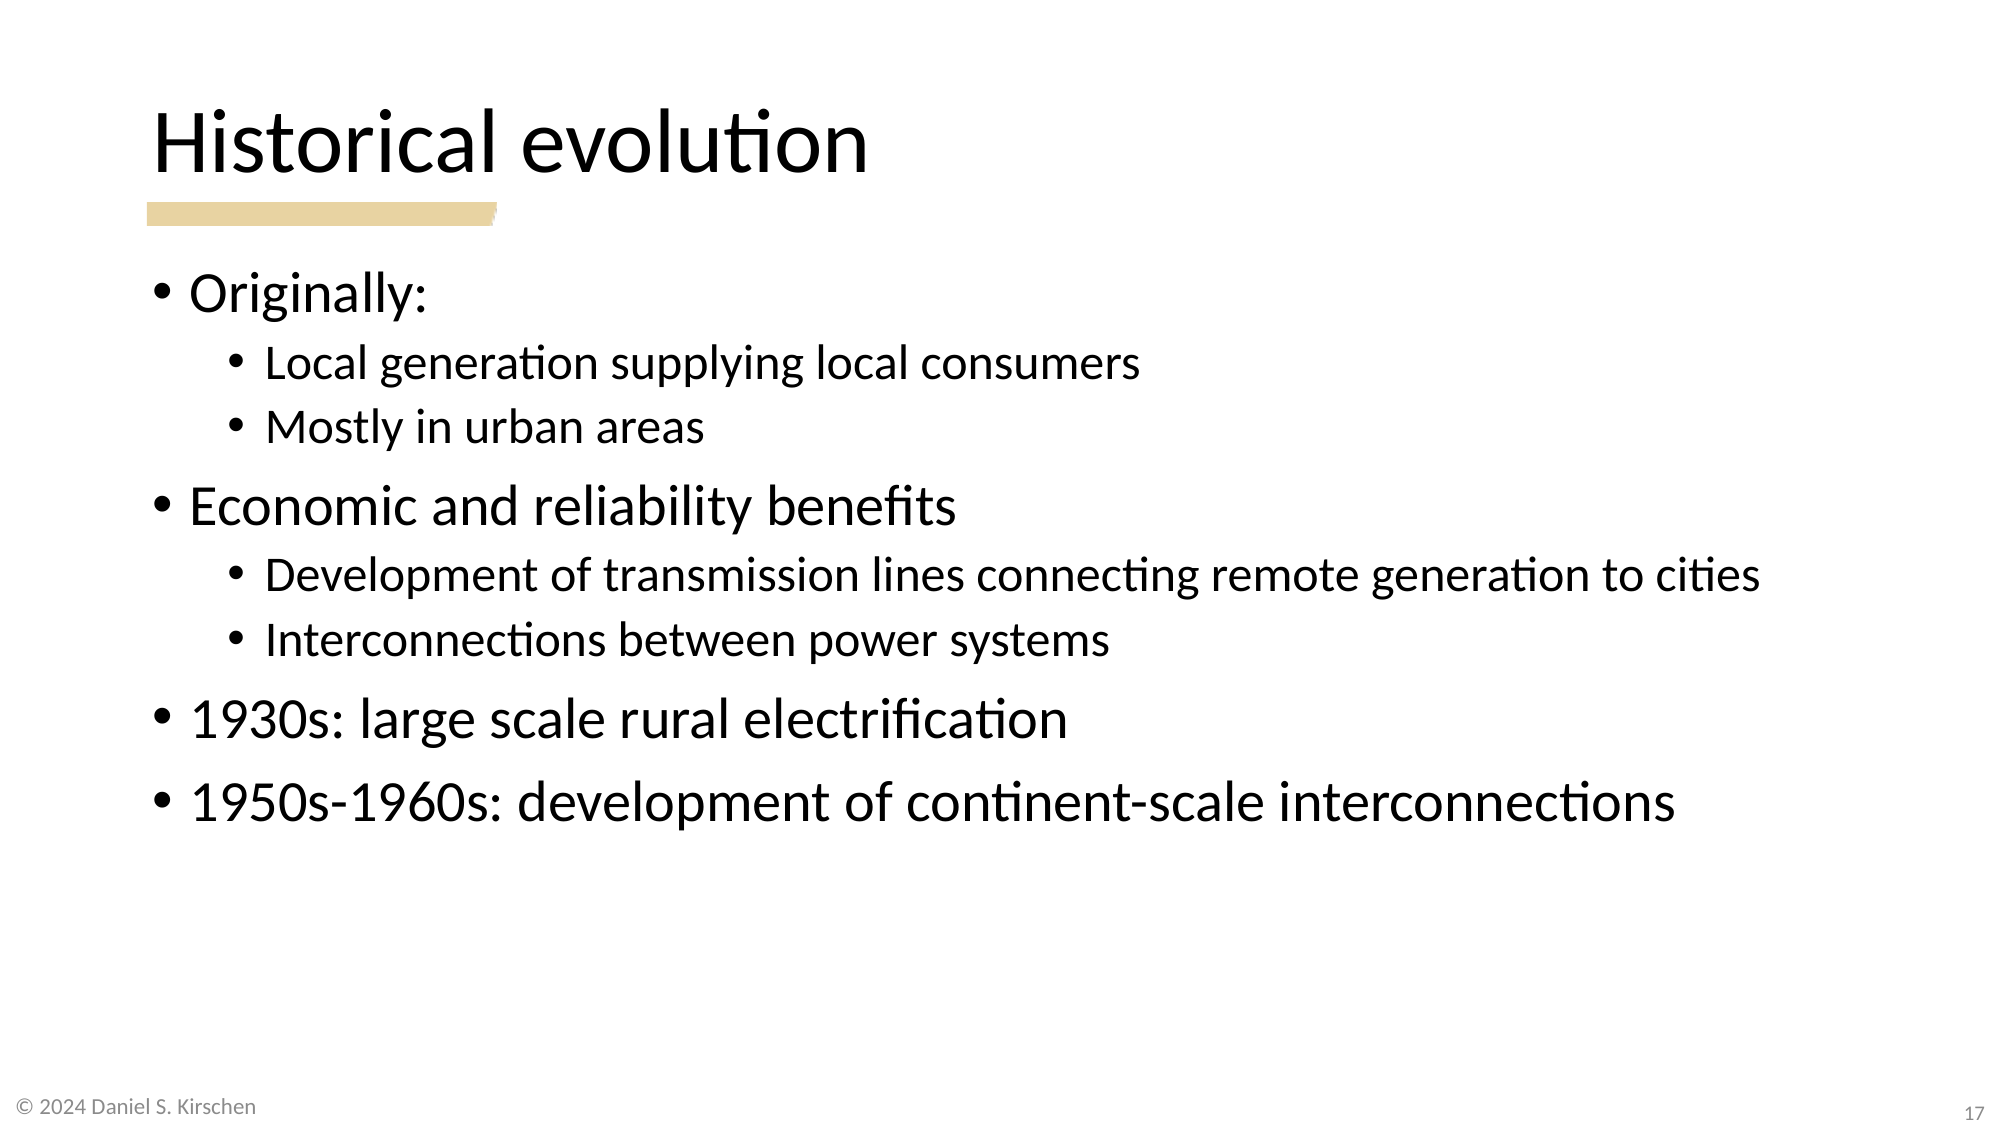

# Historical evolution
Originally:
Local generation supplying local consumers
Mostly in urban areas
Economic and reliability benefits
Development of transmission lines connecting remote generation to cities
Interconnections between power systems
1930s: large scale rural electrification
1950s-1960s: development of continent-scale interconnections
© 2024 Daniel S. Kirschen
17